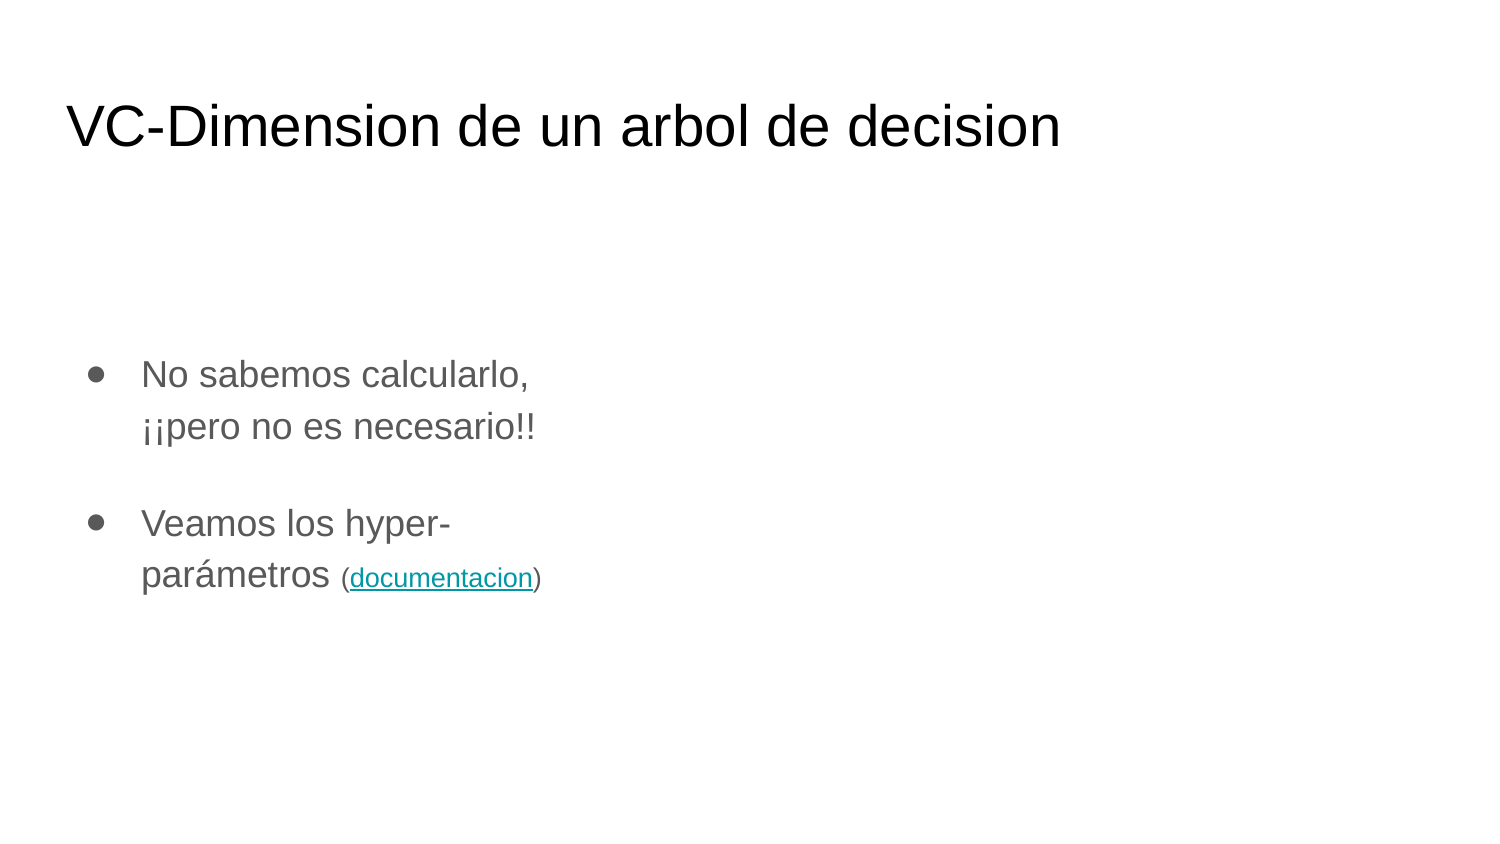

# VC-Dimension de un arbol de decision
No sabemos calcularlo, ¡¡pero no es necesario!!
Veamos los hyper-parámetros (documentacion)